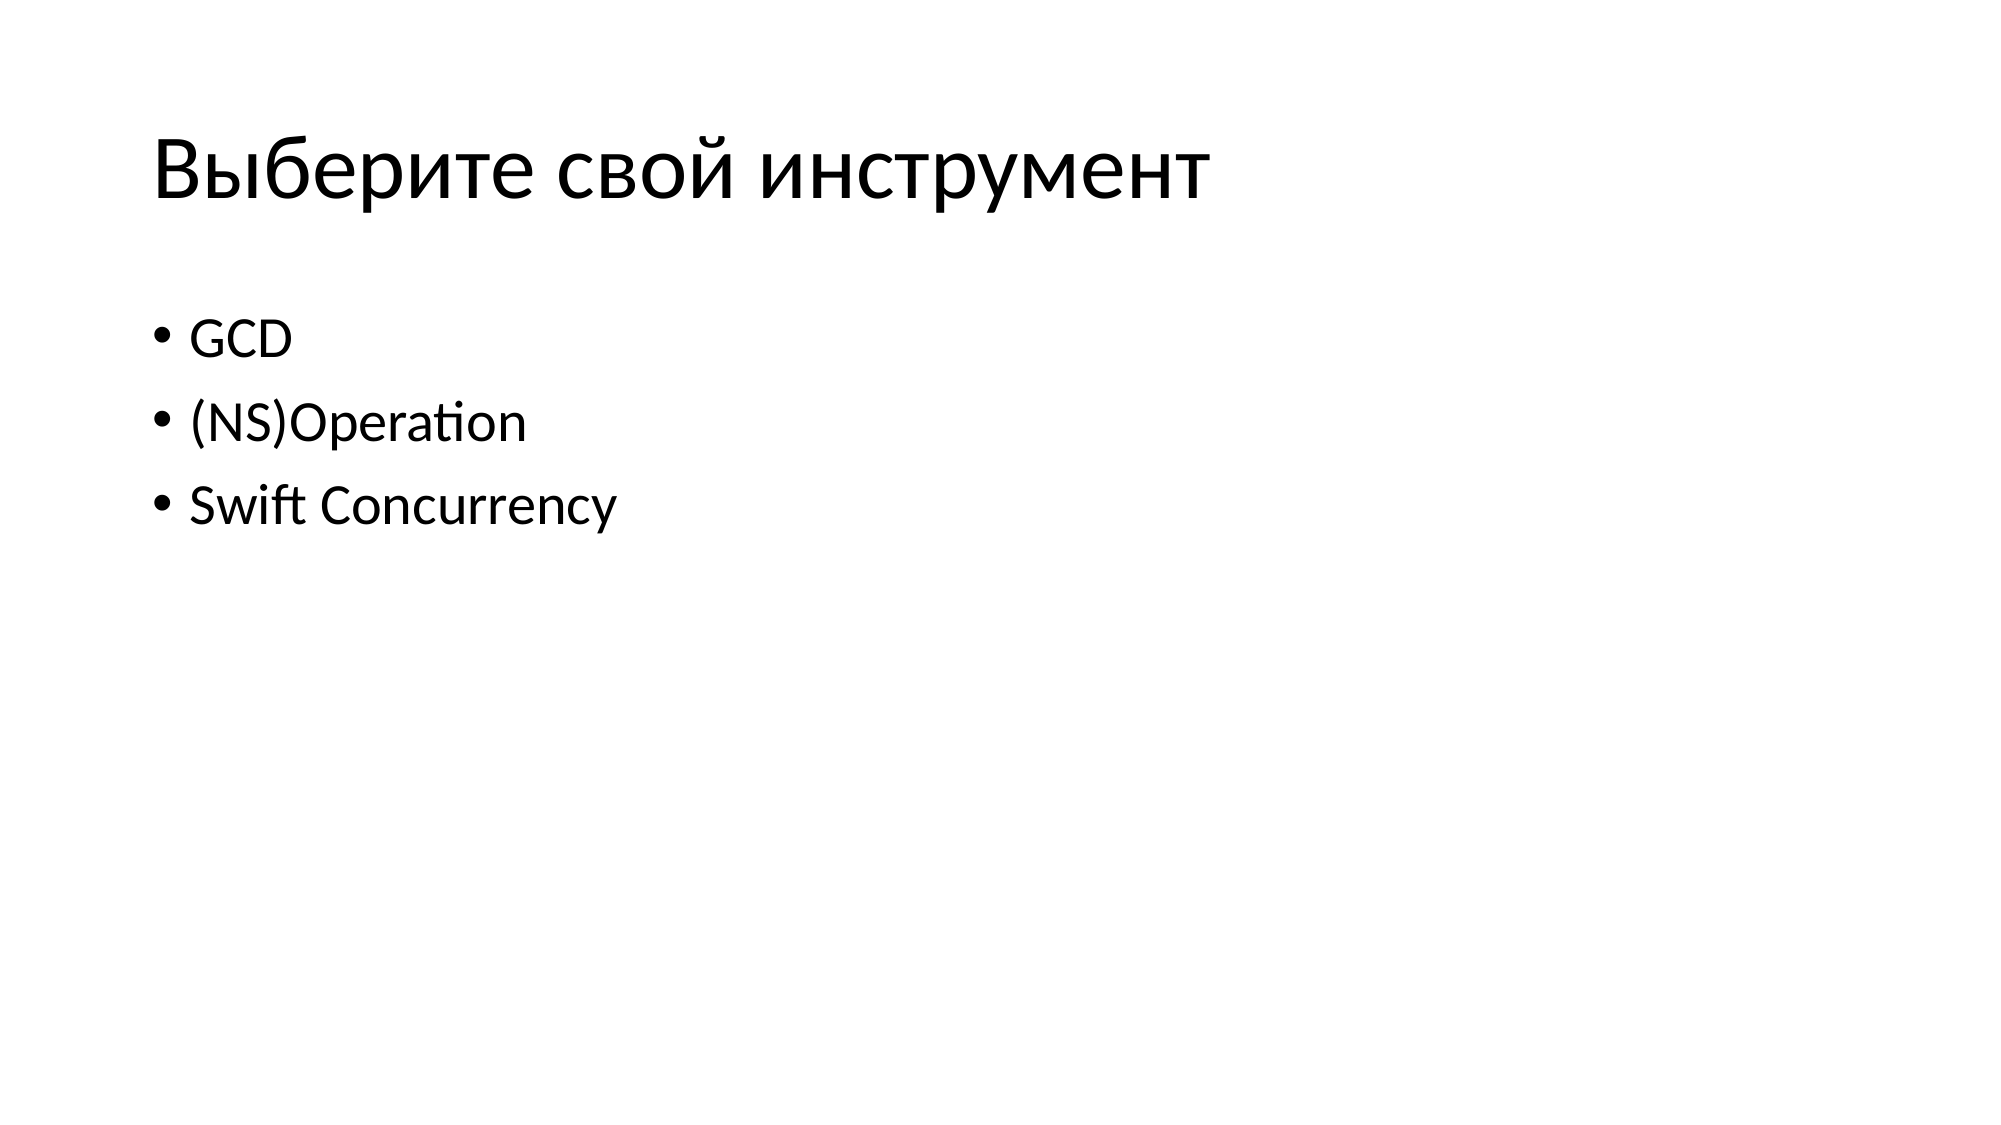

# Выберите свой инструмент
GCD
(NS)Operation
Swift Concurrency